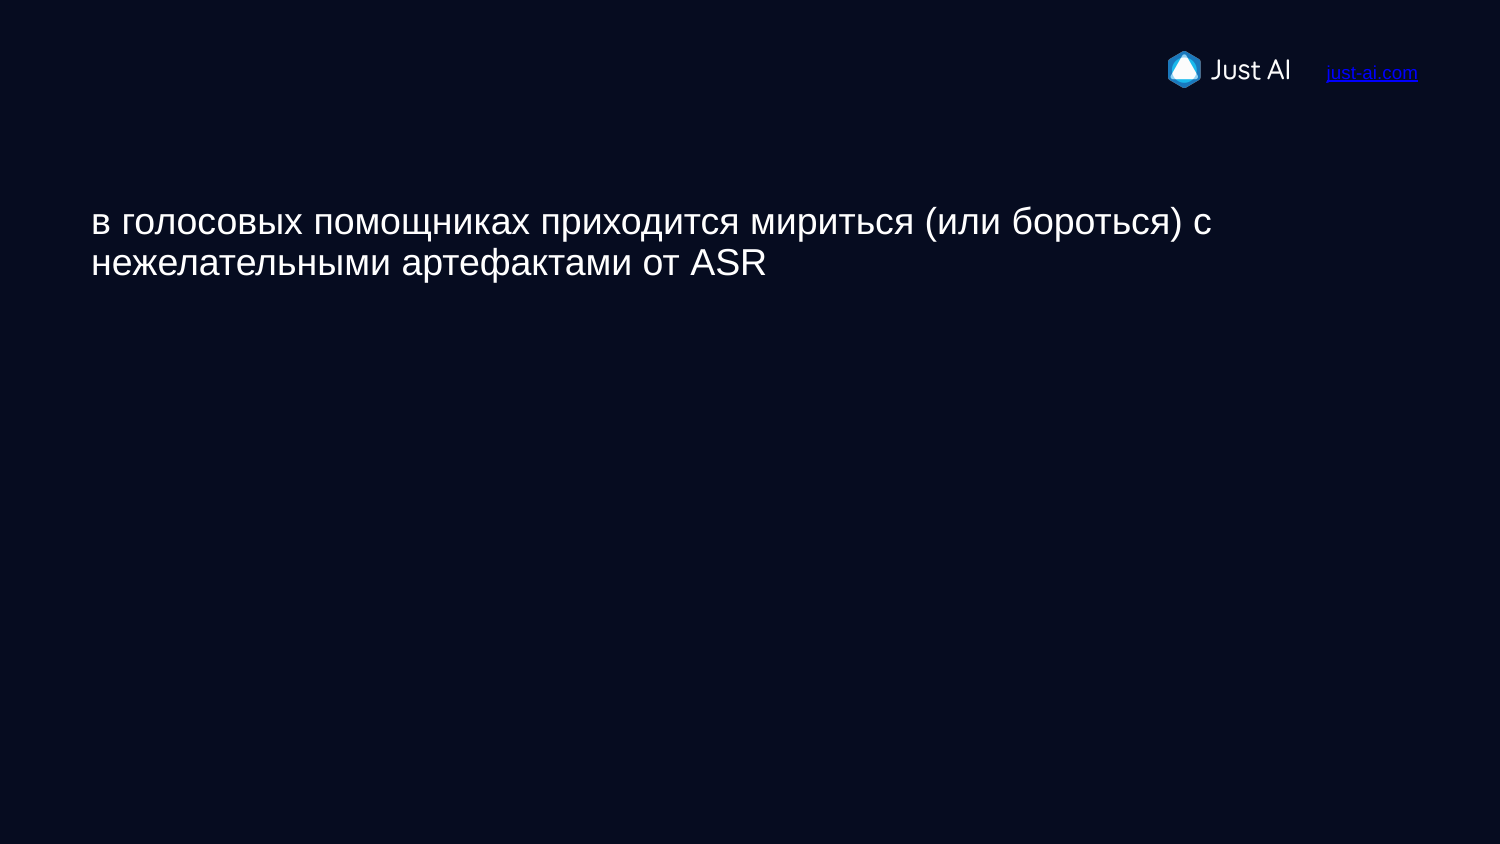

#
в голосовых помощниках приходится мириться (или бороться) с нежелательными артефактами от ASR